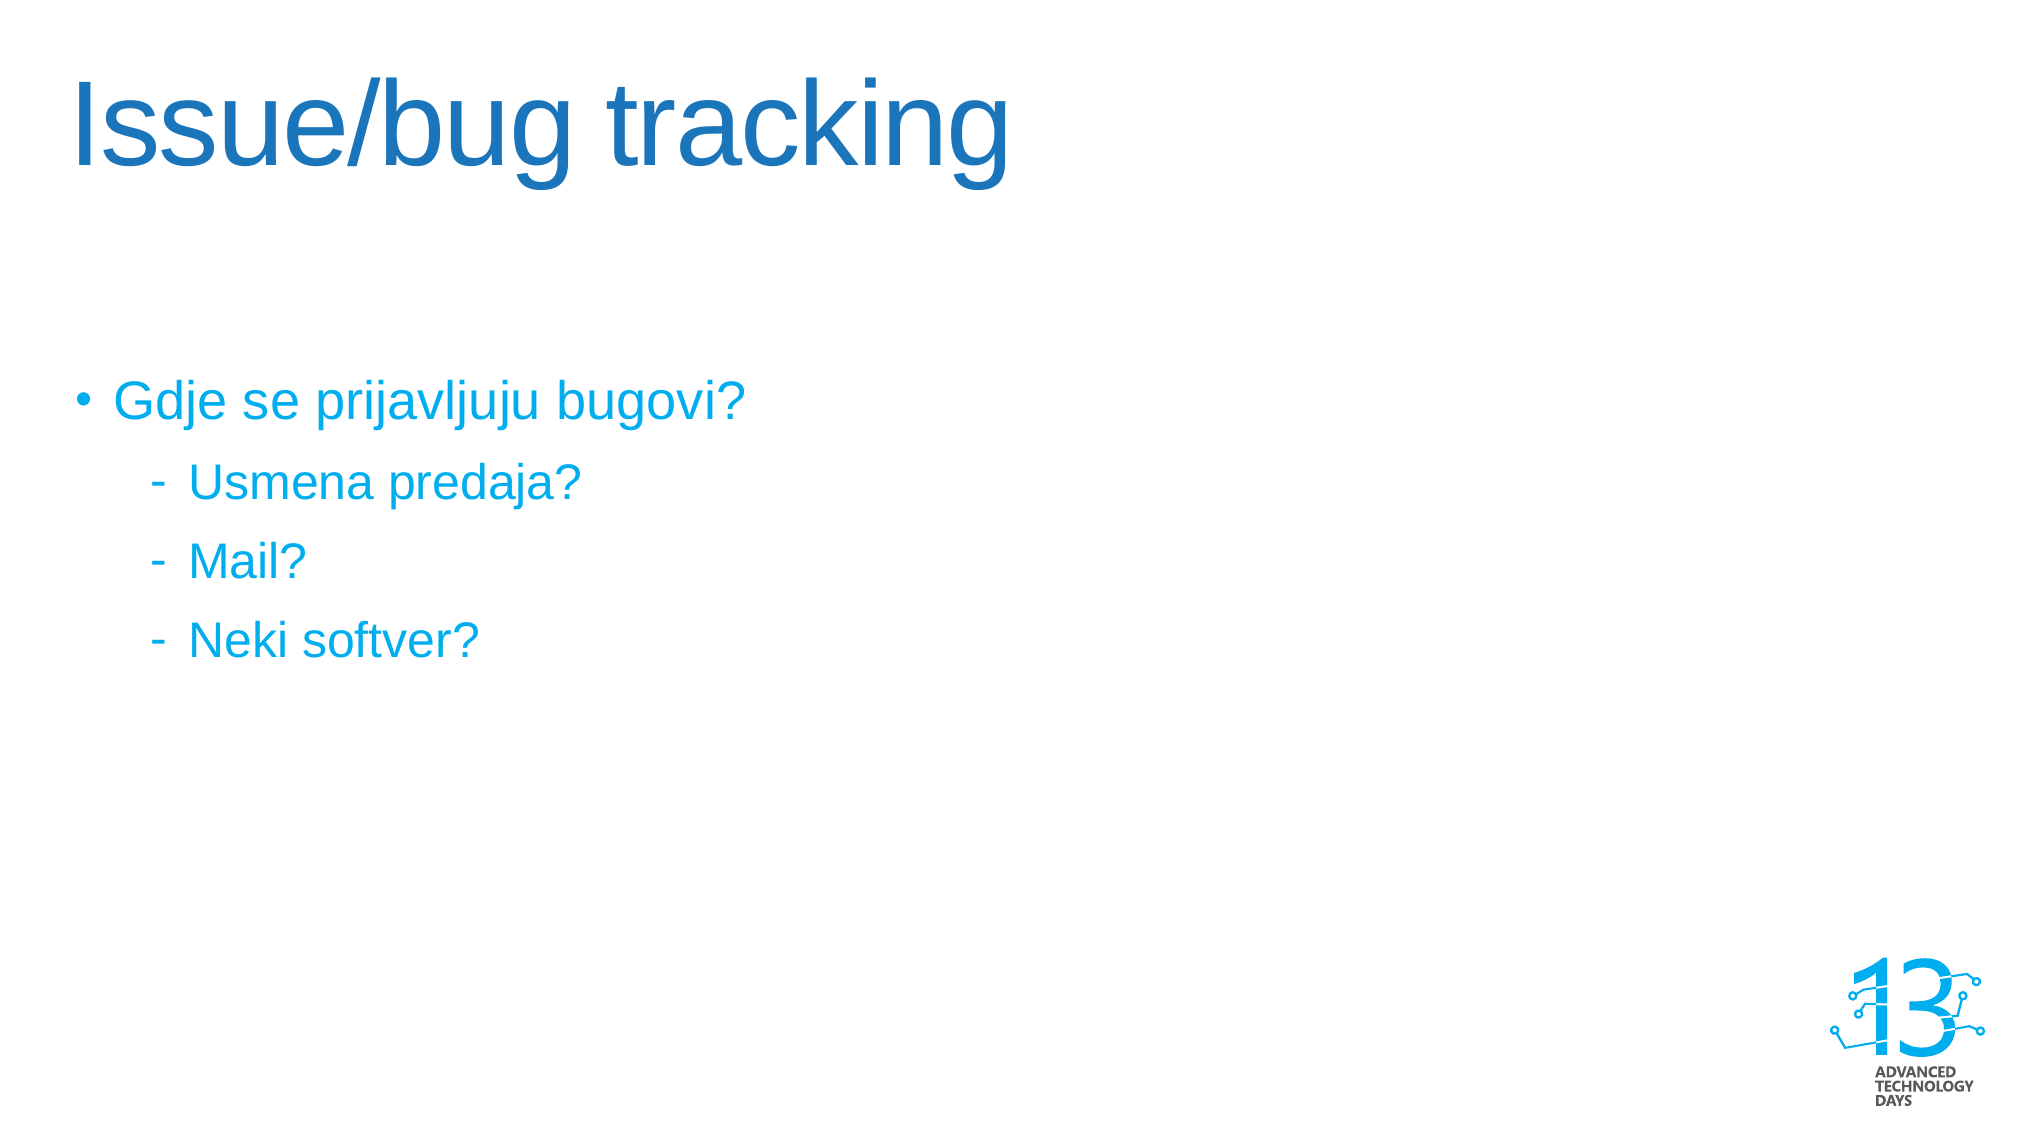

# Issue/bug tracking
Gdje se prijavljuju bugovi?
Usmena predaja?
Mail?
Neki softver?